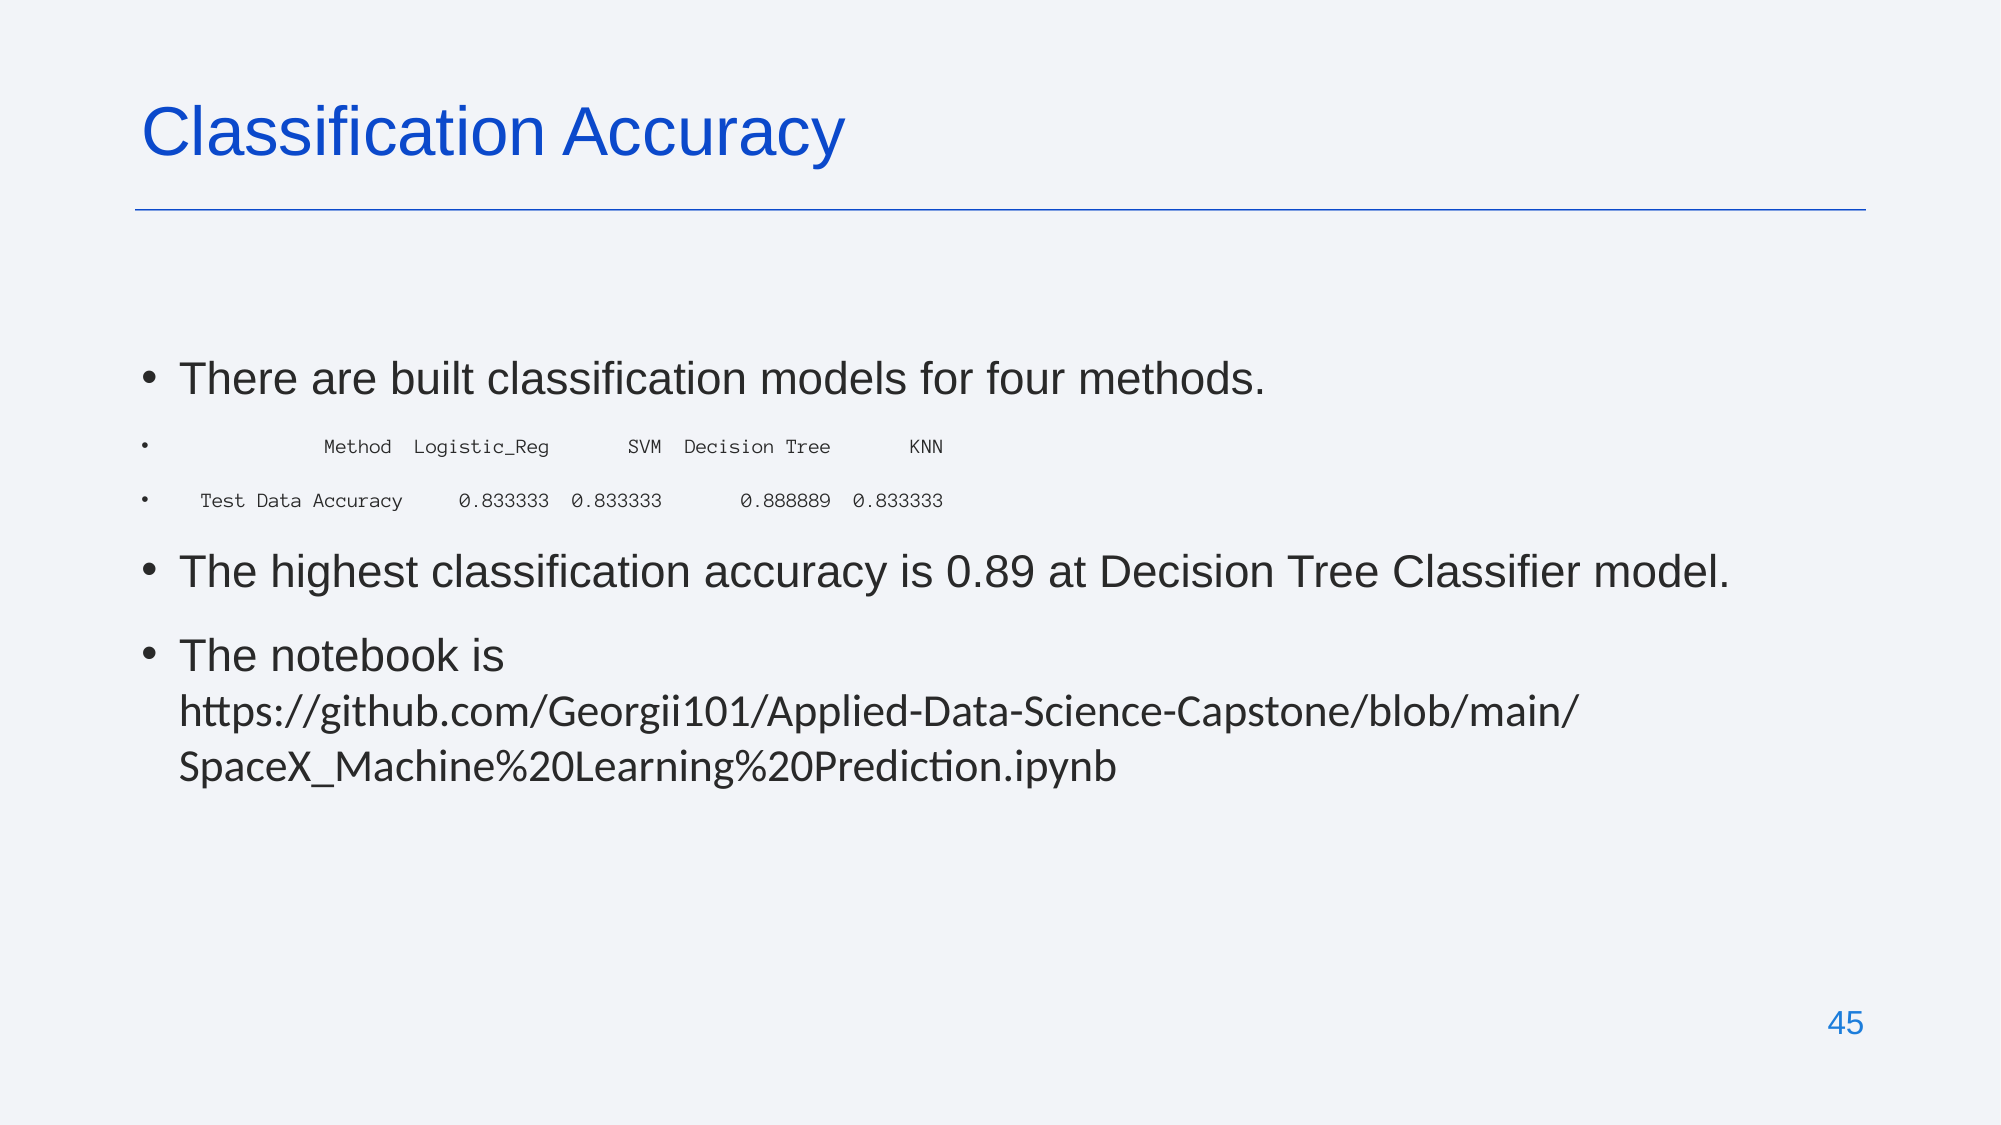

Classification Accuracy
There are built classification models for four methods.
             Method  Logistic_Reg       SVM  Decision Tree       KNN
  Test Data Accuracy     0.833333  0.833333       0.888889  0.833333
The highest classification accuracy is 0.89 at Decision Tree Classifier model.
The notebook is https://github.com/Georgii101/Applied-Data-Science-Capstone/blob/main/SpaceX_Machine%20Learning%20Prediction.ipynb
45